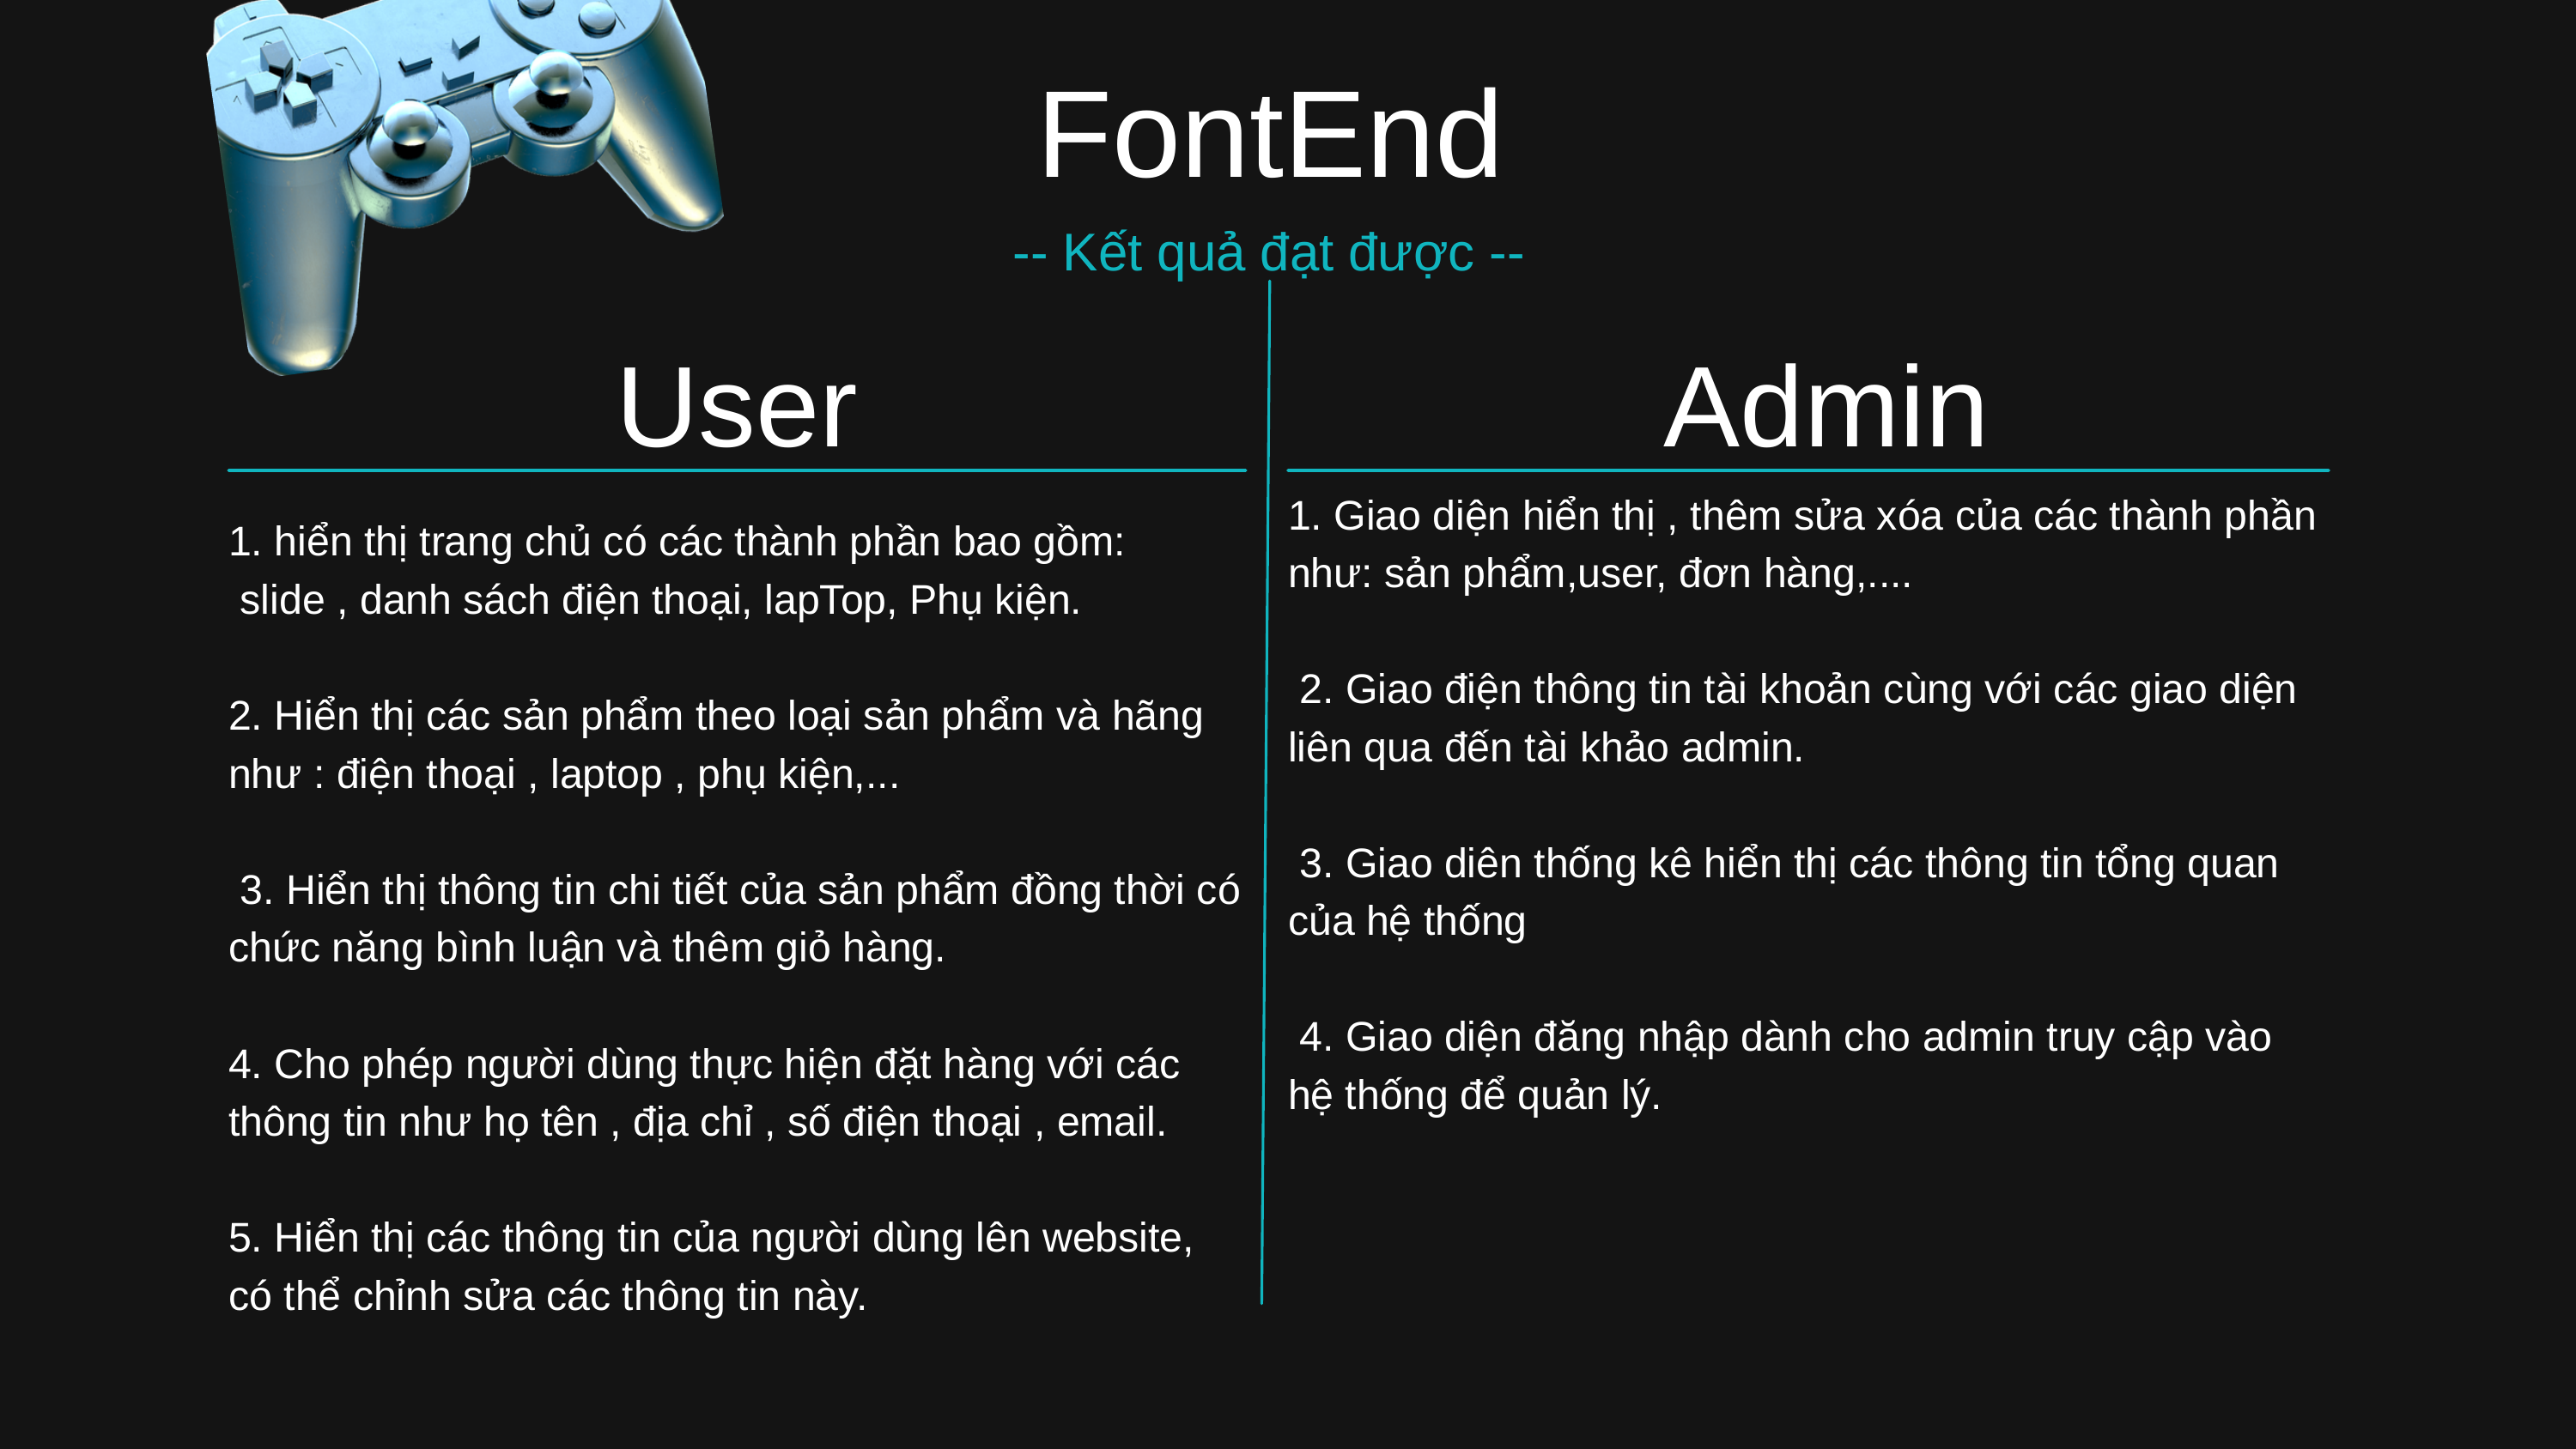

FontEnd
-- Kết quả đạt được --

User

1. hiển thị trang chủ có các thành phần bao gồm:
 slide , danh sách điện thoại, lapTop, Phụ kiện.

2. Hiển thị các sản phẩm theo loại sản phẩm và hãng như : điện thoại , laptop , phụ kiện,...

 3. Hiển thị thông tin chi tiết của sản phẩm đồng thời có chức năng bình luận và thêm giỏ hàng.

4. Cho phép người dùng thực hiện đặt hàng với các thông tin như họ tên , địa chỉ , số điện thoại , email.

5. Hiển thị các thông tin của người dùng lên website, có thể chỉnh sửa các thông tin này.
Admin

1. Giao diện hiển thị , thêm sửa xóa của các thành phần như: sản phẩm,user, đơn hàng,....

 2. Giao điện thông tin tài khoản cùng với các giao diện liên qua đến tài khảo admin.

 3. Giao diên thống kê hiển thị các thông tin tổng quan của hệ thống

 4. Giao diện đăng nhập dành cho admin truy cập vào hệ thống để quản lý.